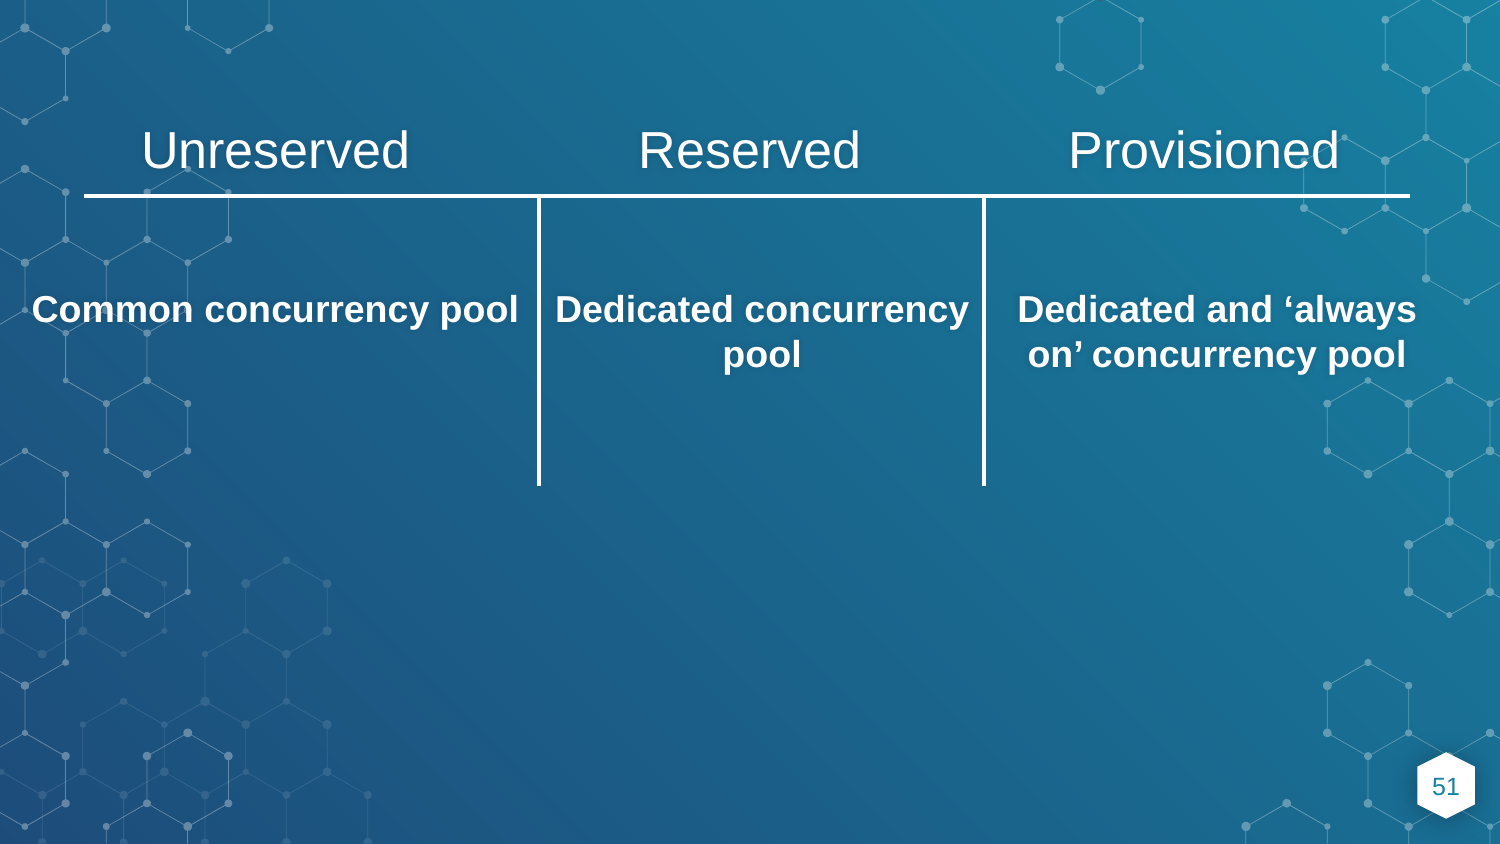

Unreserved
Reserved
Provisioned
Common concurrency pool
Dedicated concurrency pool
Dedicated and ‘always on’ concurrency pool
51